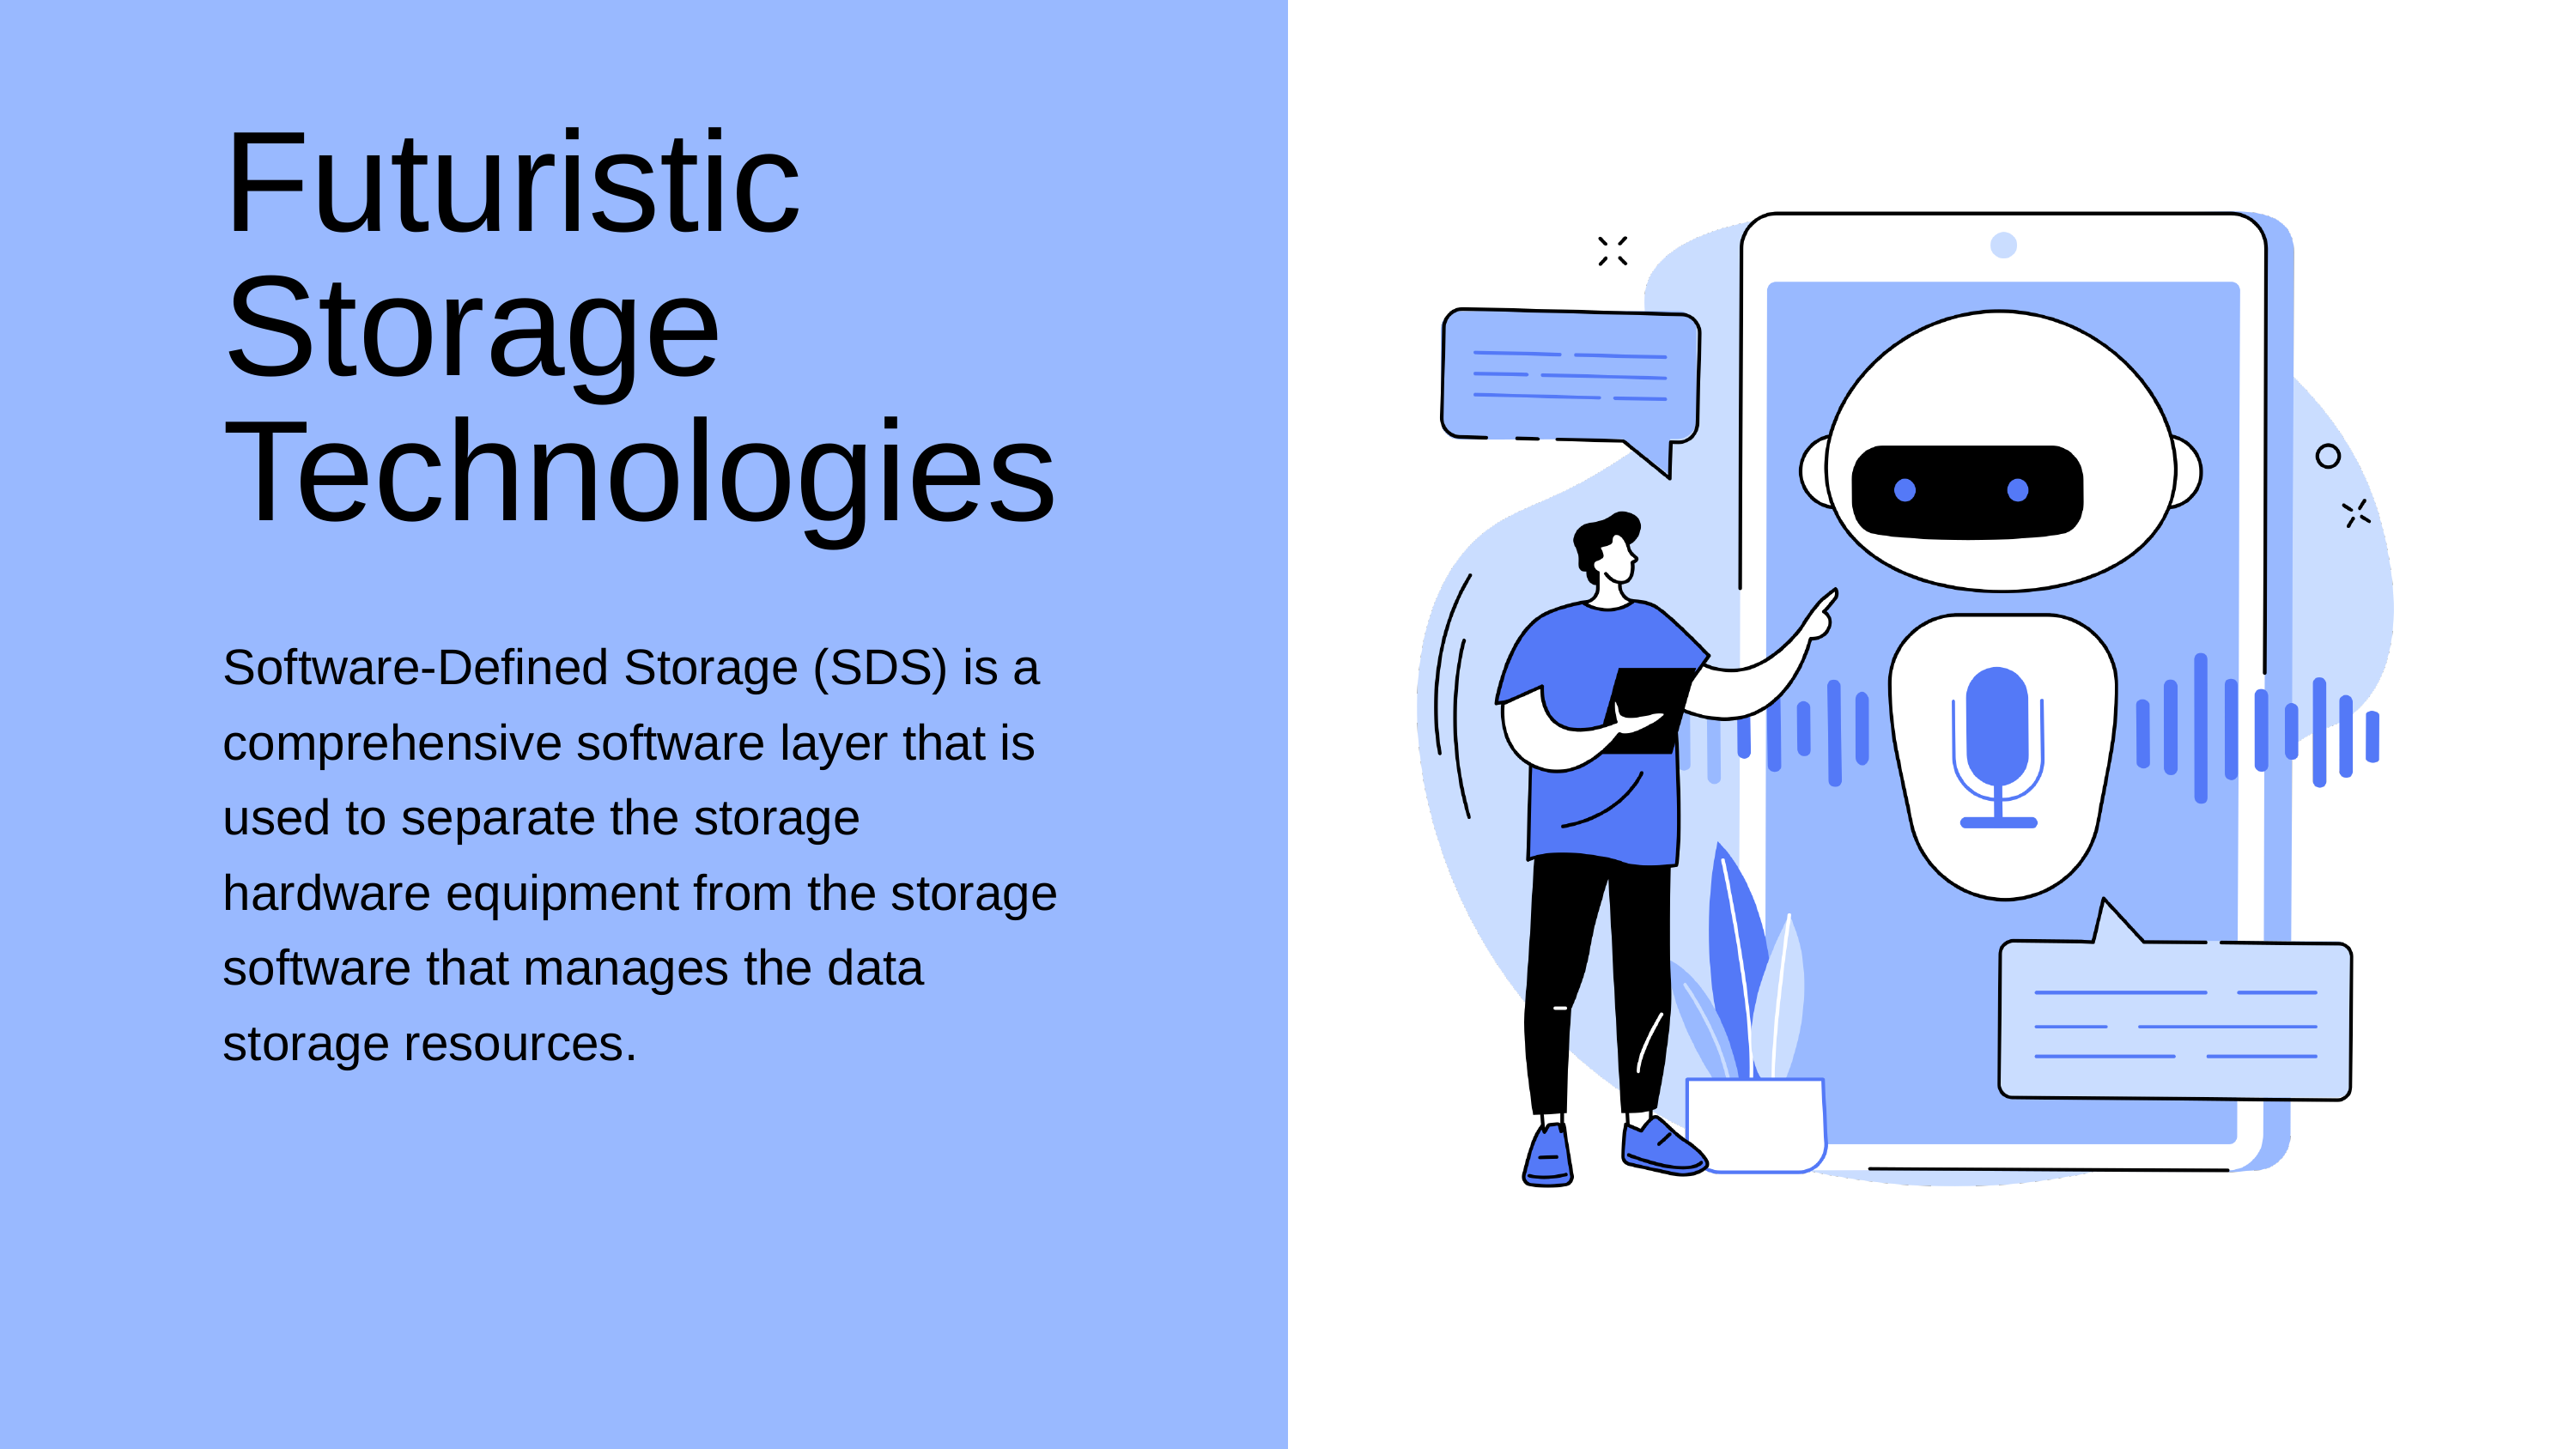

Futuristic Storage Technologies

Software-Defined Storage (SDS) is a comprehensive software layer that is used to separate the storage hardware equipment from the storage software that manages the data storage resources.